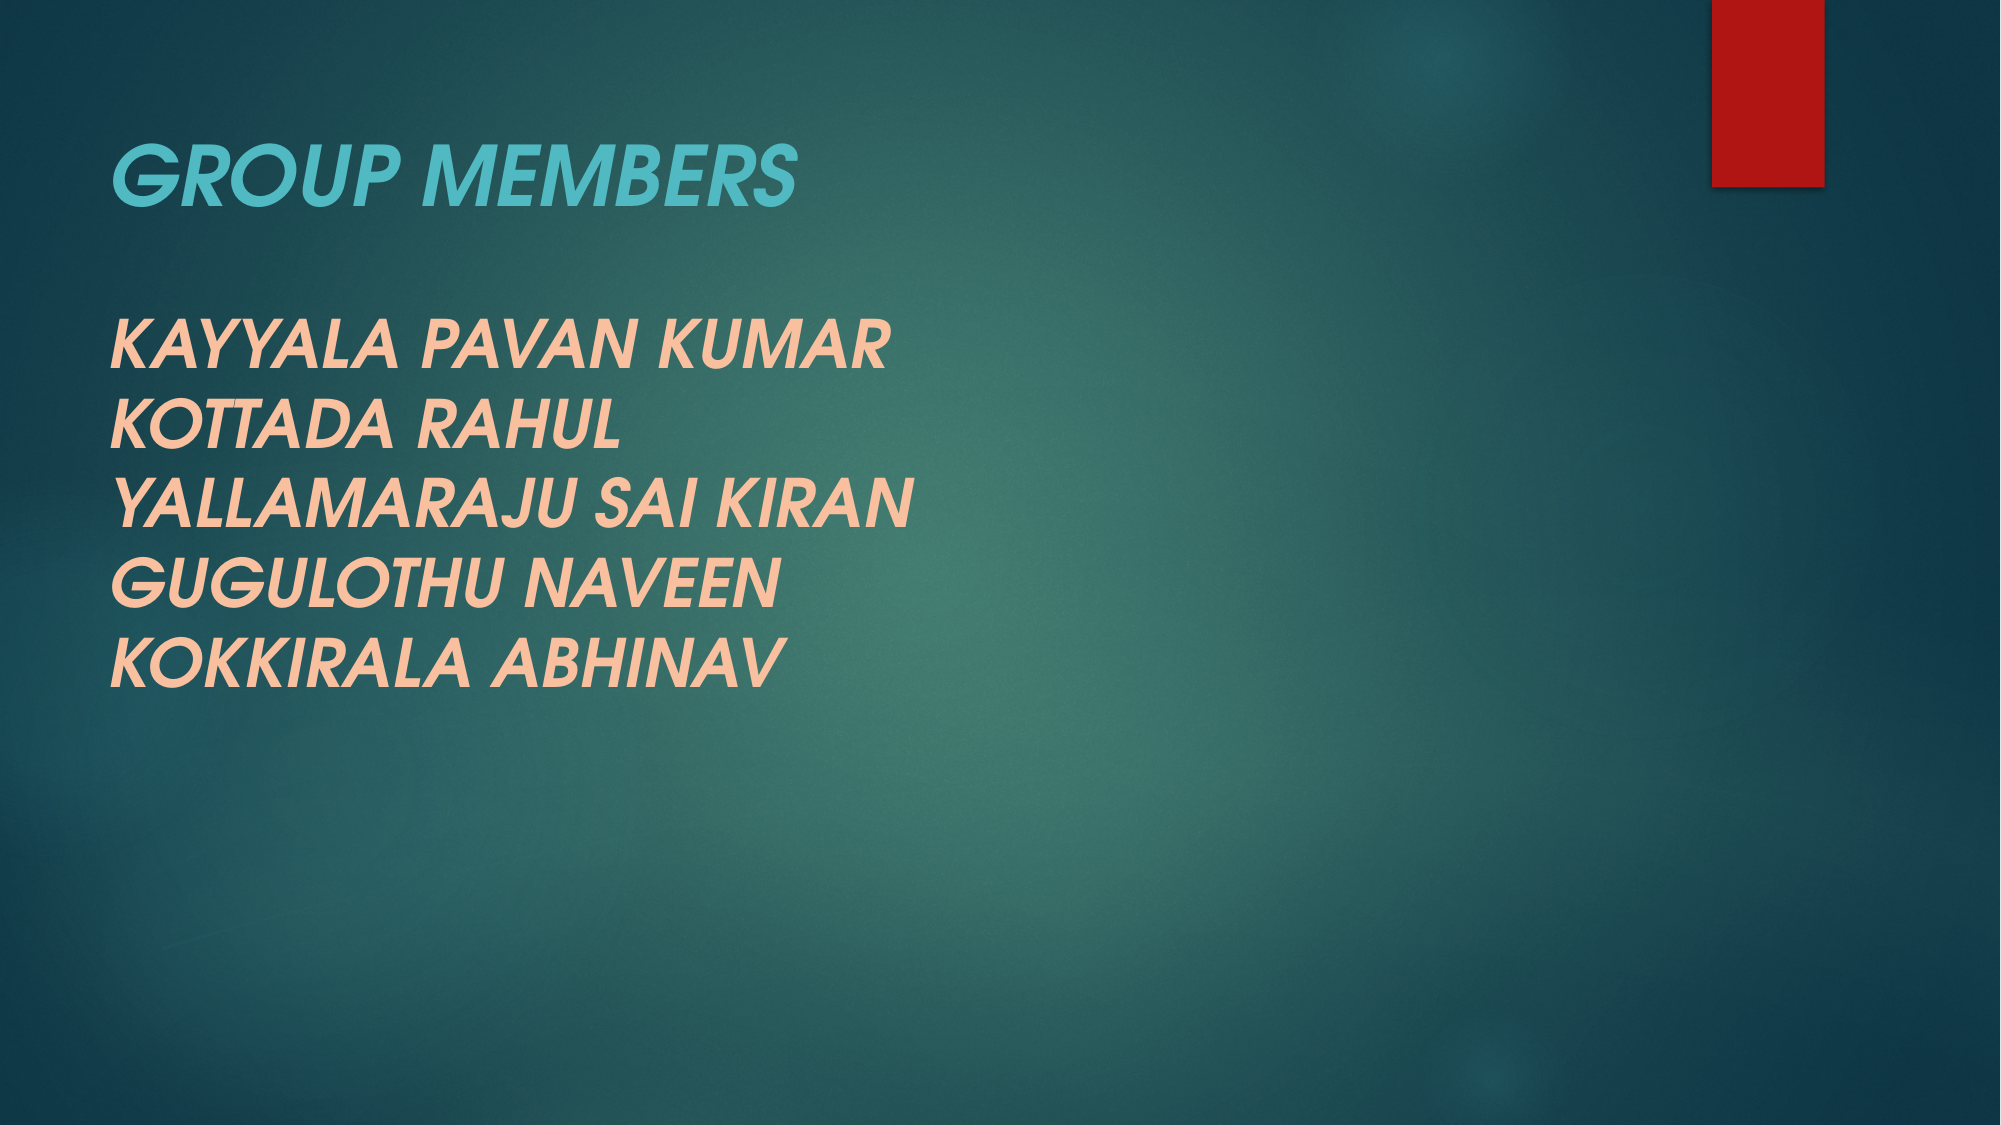

GROUP MEMBERS
KAYYALA PAVAN KUMAR
KOTTADA RAHUL
YALLAMARAJU SAI KIRAN
GUGULOTHU NAVEEN
KOKKIRALA ABHINAV